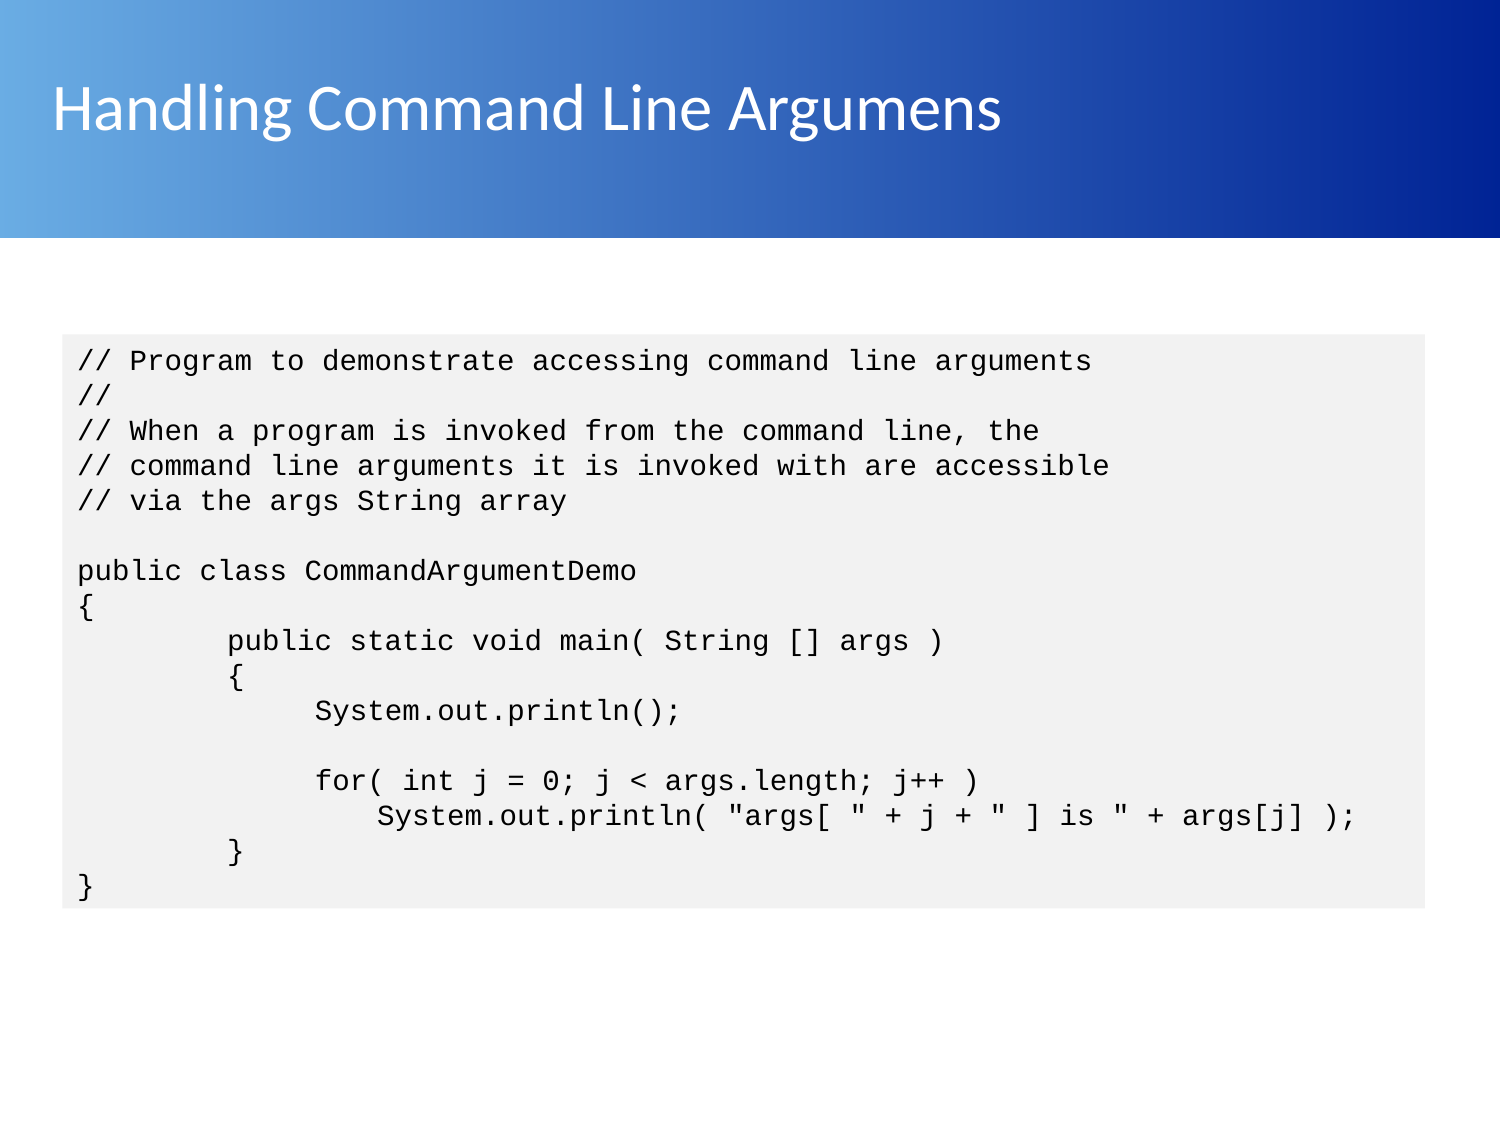

# Handling Command Line Argumens

// Program to demonstrate accessing command line arguments
//
// When a program is invoked from the command line, the
// command line arguments it is invoked with are accessible
// via the args String array

public class CommandArgumentDemo
{
	public static void main( String [] args )
	{
	     System.out.println();

	     for( int j = 0; j < args.length; j++ )
		System.out.println( "args[ " + j + " ] is " + args[j] );
	}
}